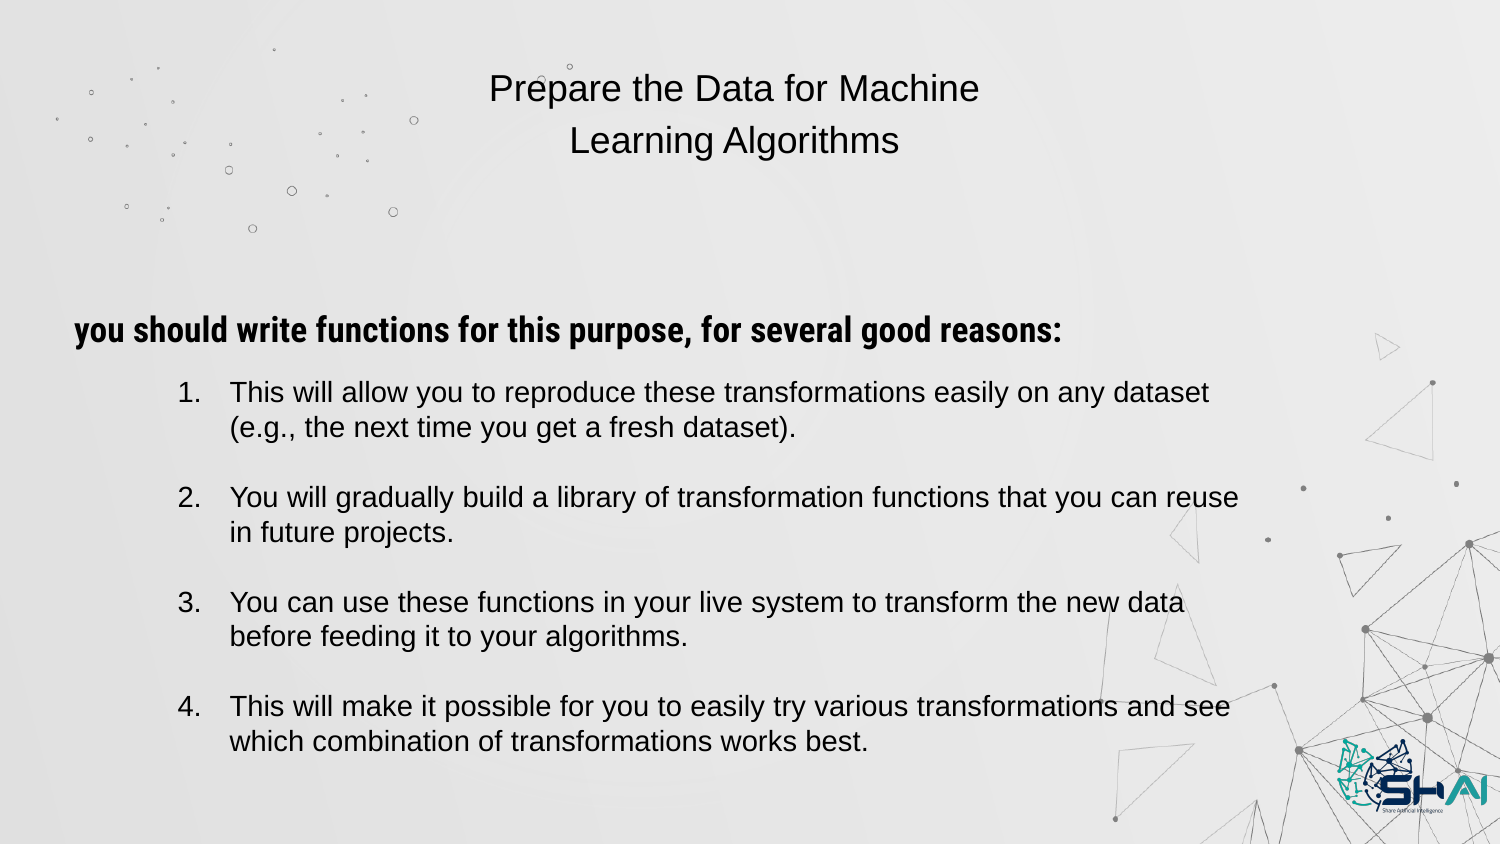

Prepare the Data for Machine Learning Algorithms
you should write functions for this purpose, for several good reasons:
This will allow you to reproduce these transformations easily on any dataset (e.g., the next time you get a fresh dataset).

You will gradually build a library of transformation functions that you can reuse in future projects.

You can use these functions in your live system to transform the new data before feeding it to your algorithms.

This will make it possible for you to easily try various transformations and see which combination of transformations works best.